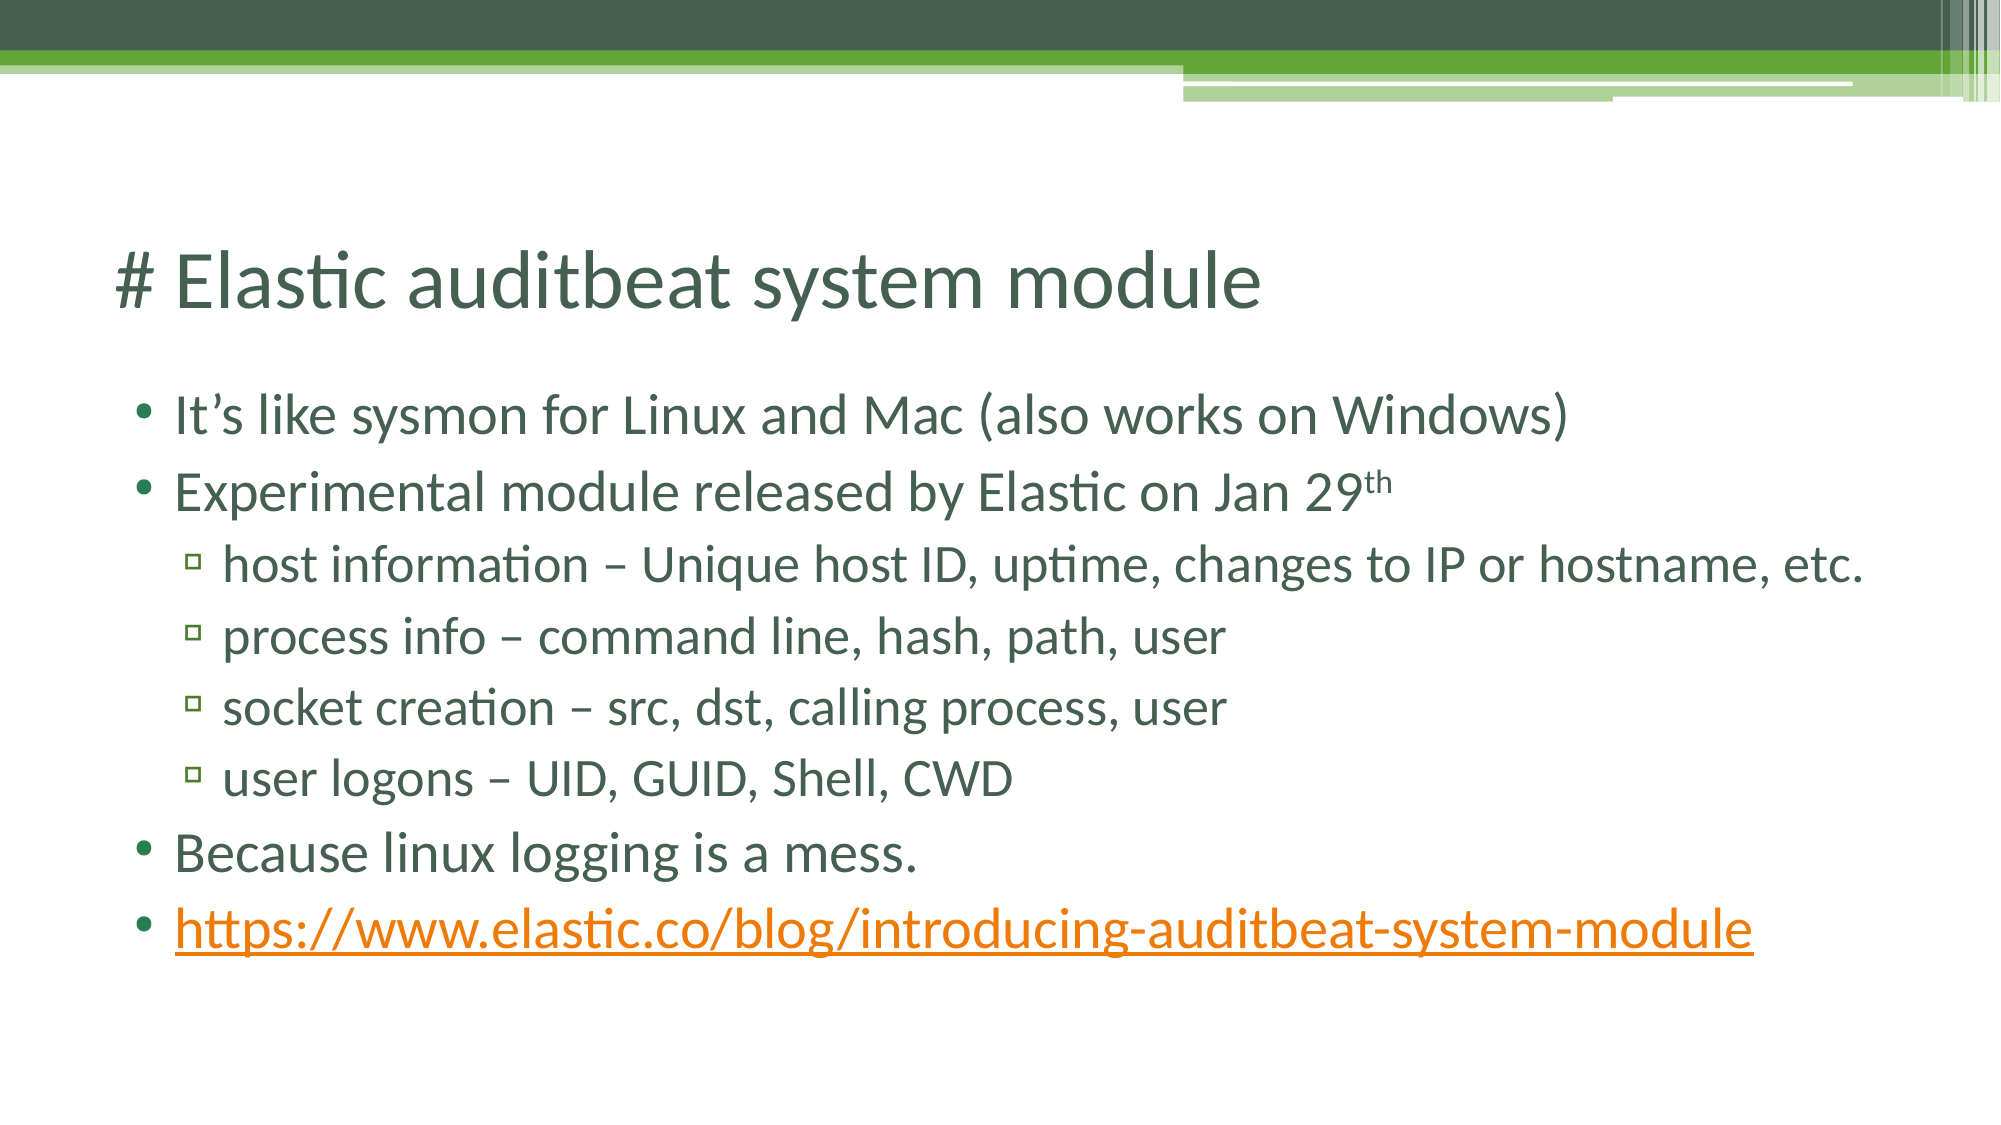

# # Elastic auditbeat system module
It’s like sysmon for Linux and Mac (also works on Windows)
Experimental module released by Elastic on Jan 29th
host information – Unique host ID, uptime, changes to IP or hostname, etc.
process info – command line, hash, path, user
socket creation – src, dst, calling process, user
user logons – UID, GUID, Shell, CWD
Because linux logging is a mess.
https://www.elastic.co/blog/introducing-auditbeat-system-module